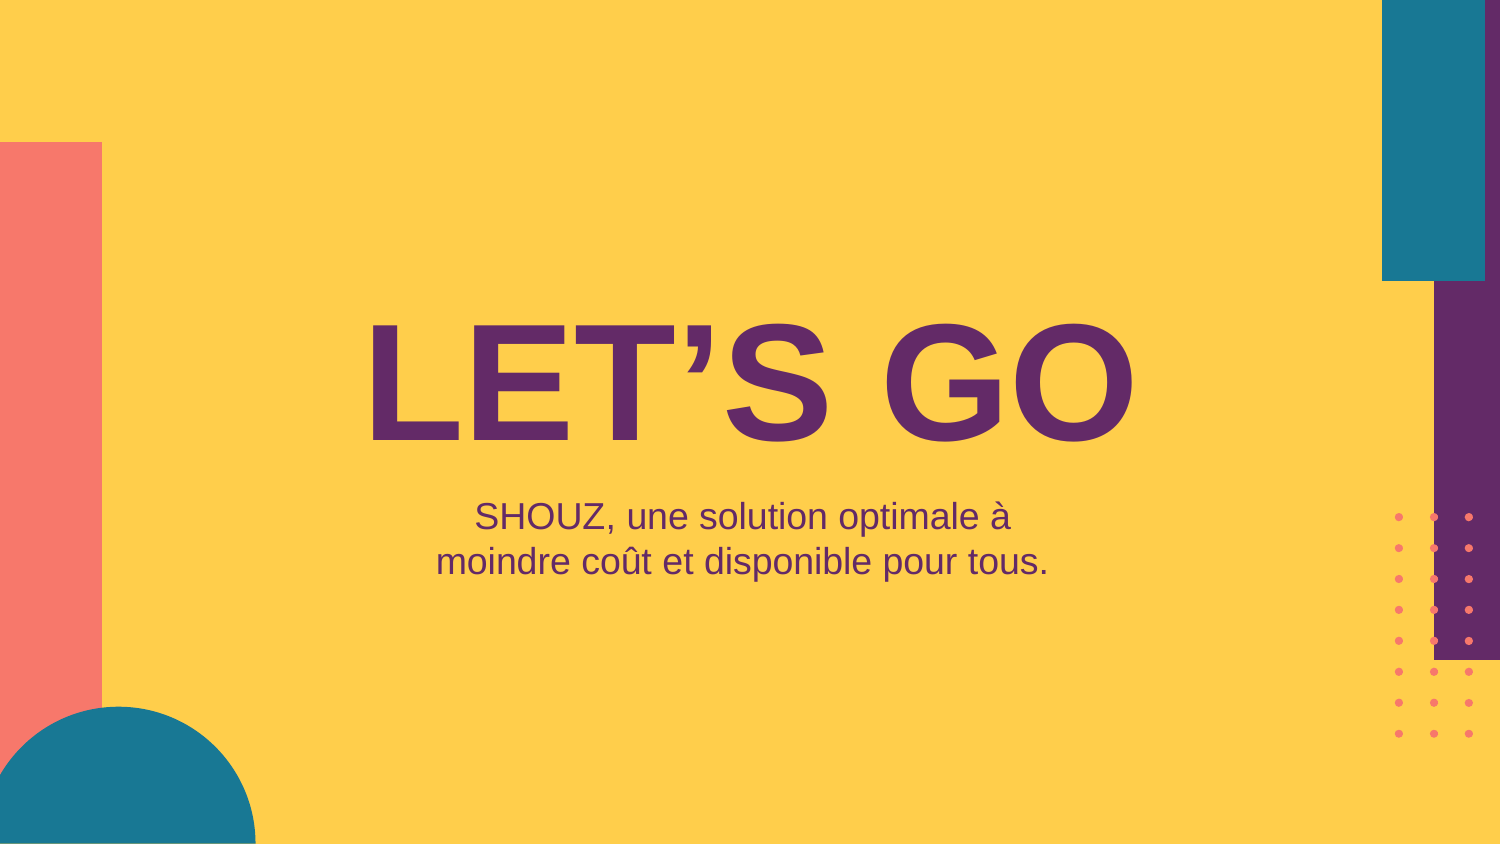

# LET’S GO
SHOUZ, une solution optimale à moindre coût et disponible pour tous.